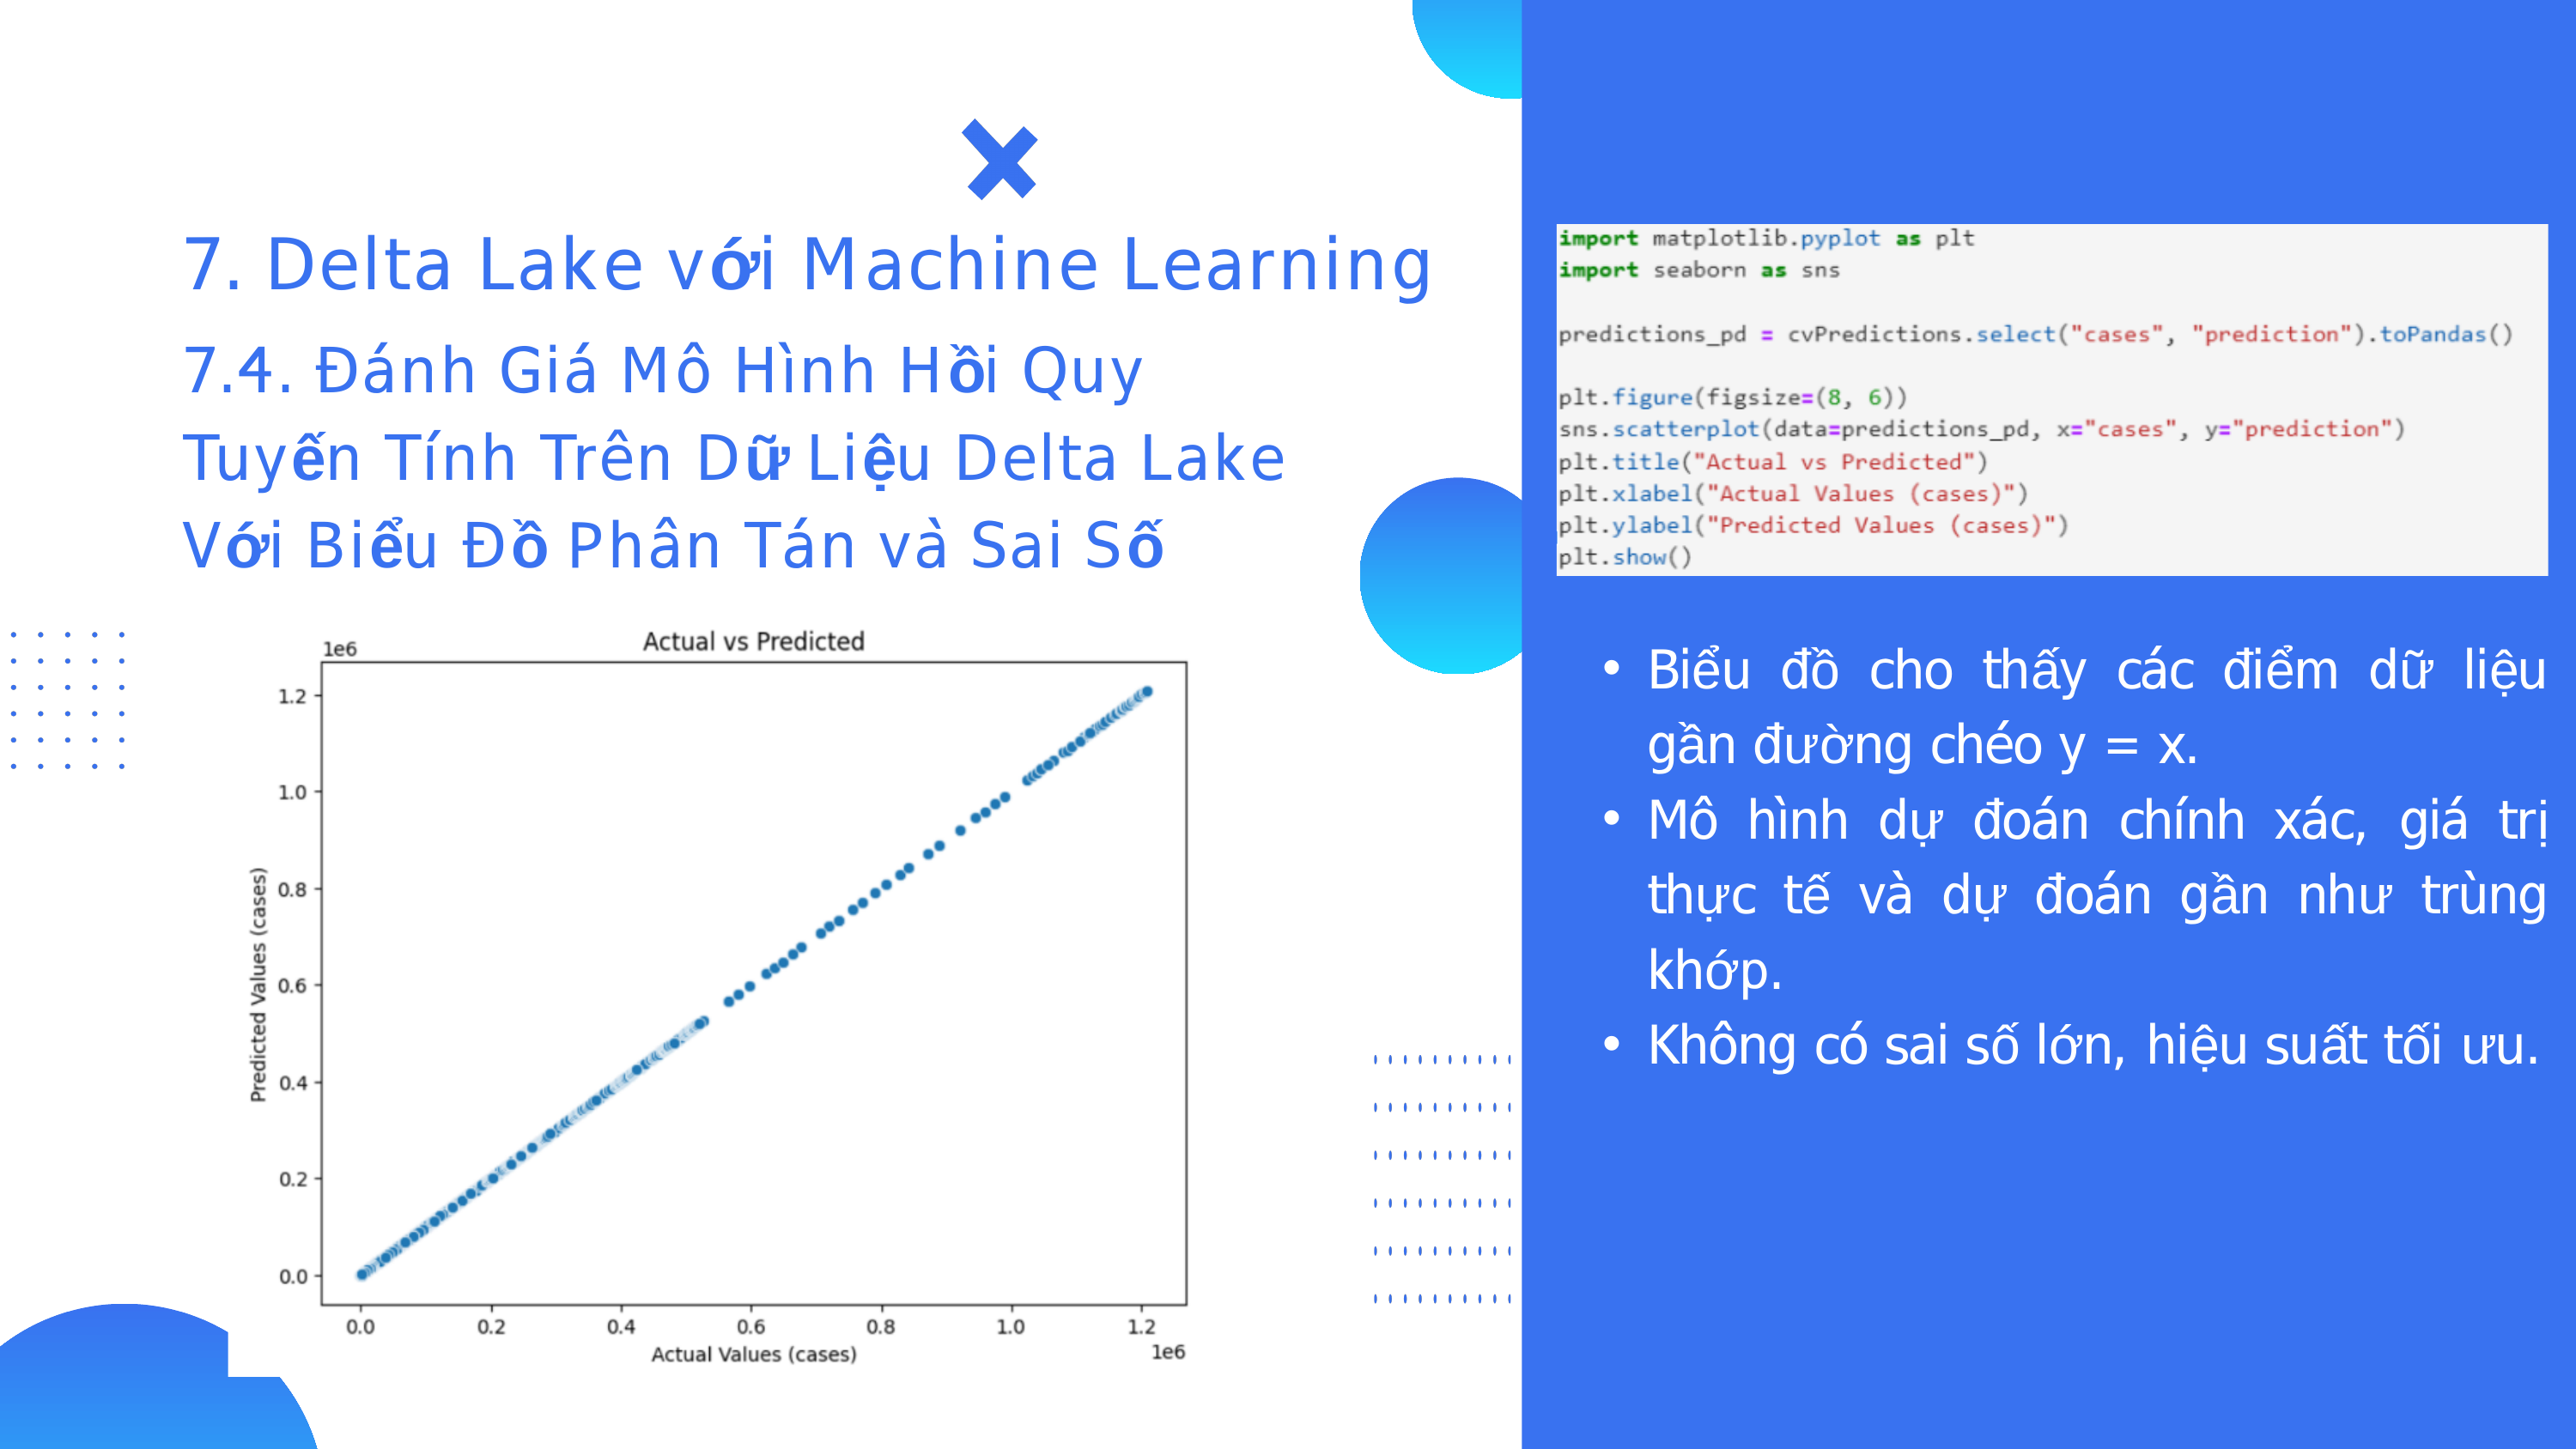

7. Delta Lake với Machine Learning

7.4. Đánh Giá Mô Hình Hồi Quy Tuyến Tính Trên Dữ Liệu Delta Lake Với Biểu Đồ Phân Tán và Sai Số

Biểu đồ cho thấy các điểm dữ liệu gần đường chéo y = x.
Mô hình dự đoán chính xác, giá trị thực tế và dự đoán gần như trùng khớp.
Không có sai số lớn, hiệu suất tối ưu.